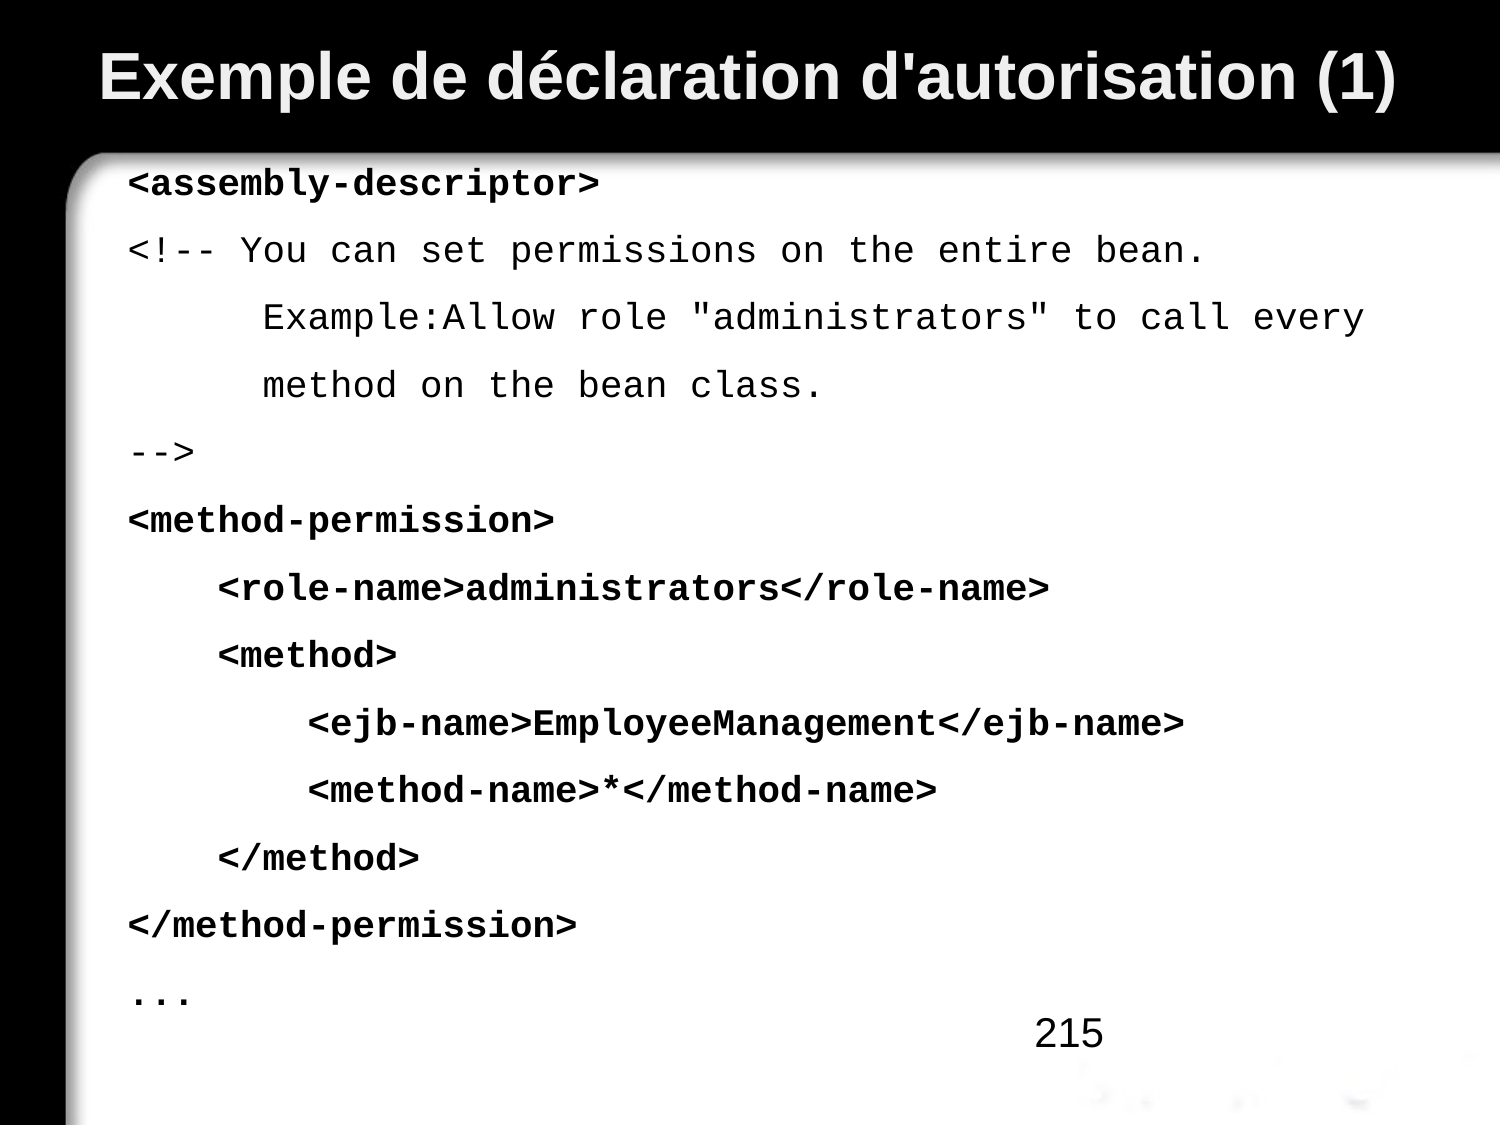

# Exemple de déclaration d'autorisation (1)
<assembly-descriptor>
<!-- You can set permissions on the entire bean.
      Example:Allow role "administrators" to call every
      method on the bean class.
-->
<method-permission>
    <role-name>administrators</role-name>
    <method>
        <ejb-name>EmployeeManagement</ejb-name>
        <method-name>*</method-name>
    </method>
</method-permission>
...